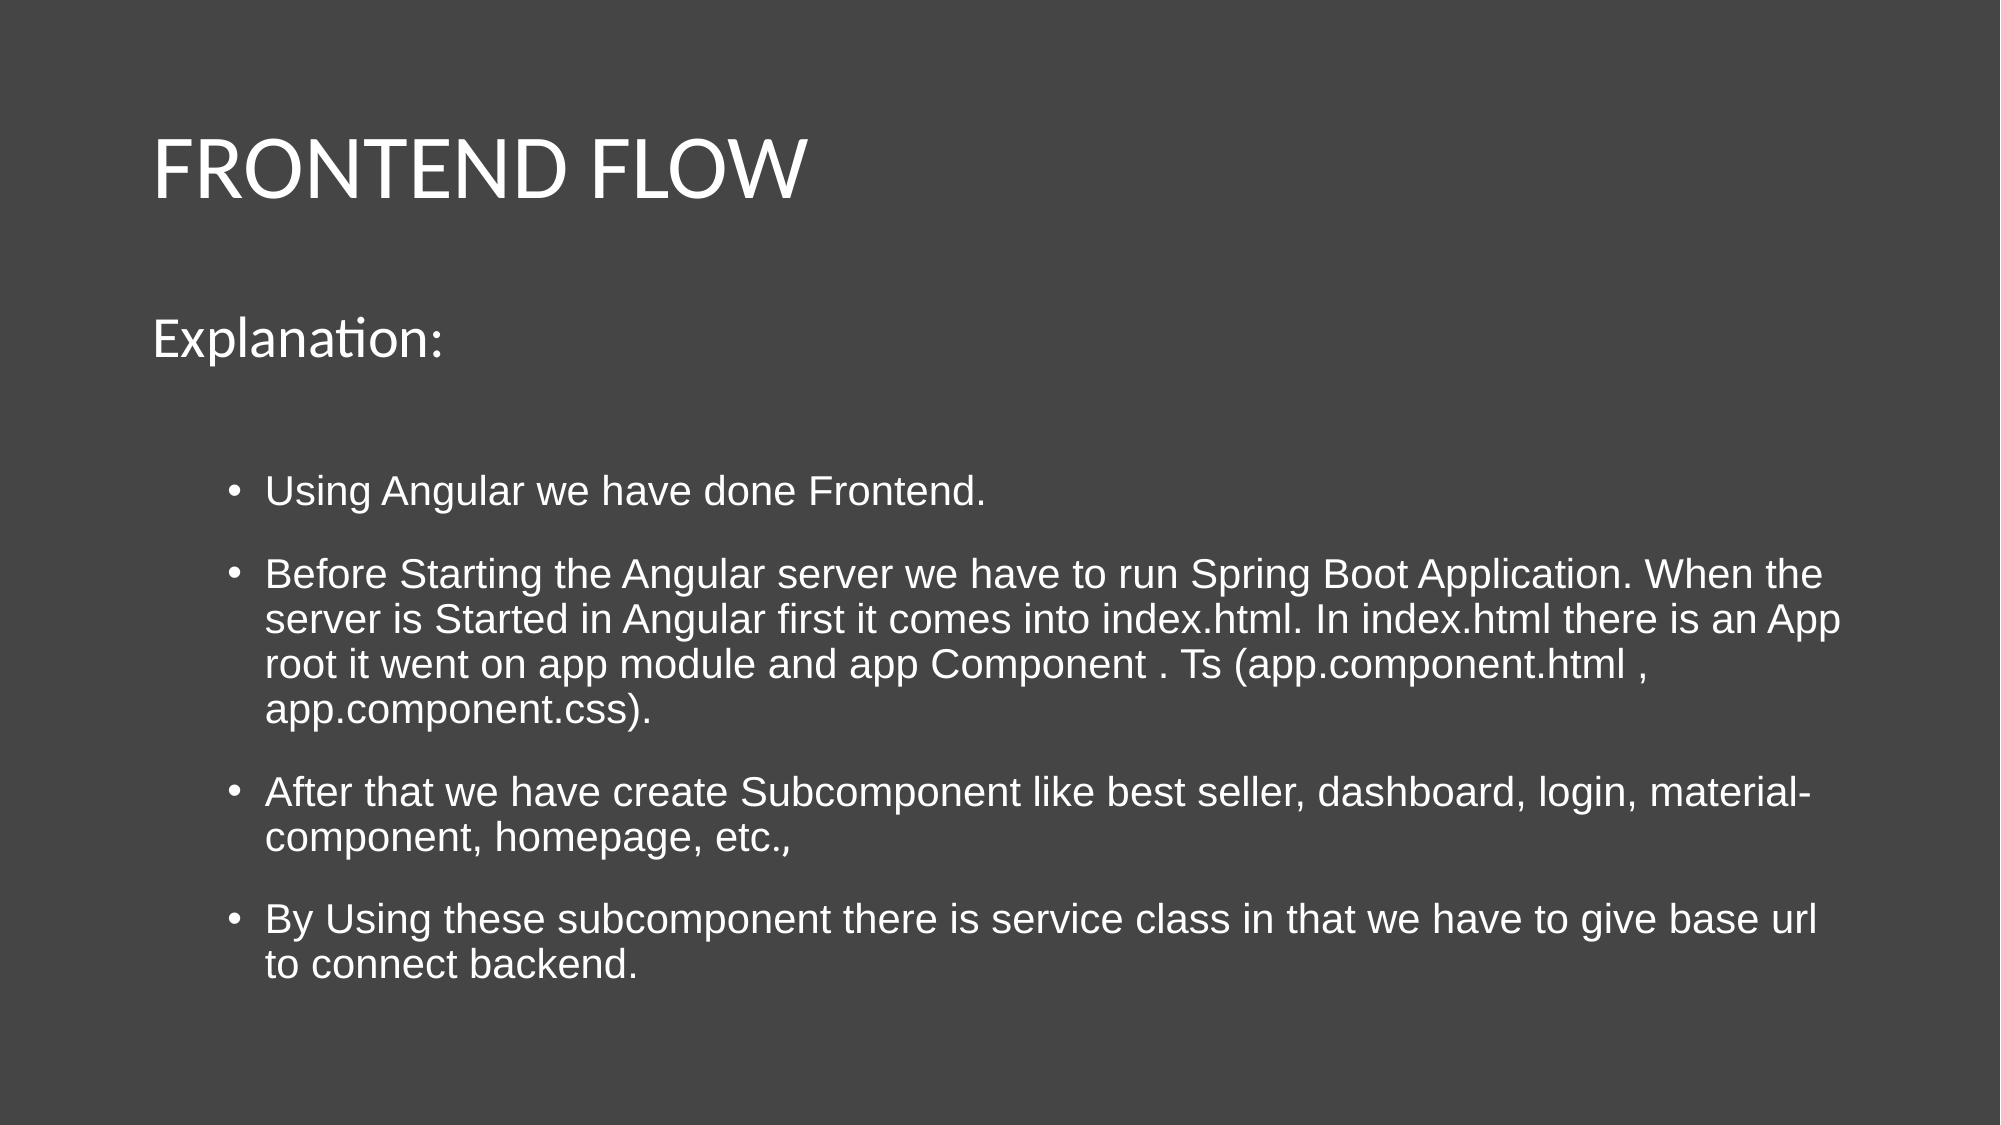

# FRONTEND FLOW
Explanation:

Using Angular we have done Frontend.
Before Starting the Angular server we have to run Spring Boot Application. When the server is Started in Angular first it comes into index.html. In index.html there is an App root it went on app module and app Component . Ts (app.component.html , app.component.css).
After that we have create Subcomponent like best seller, dashboard, login, material-component, homepage, etc.,
By Using these subcomponent there is service class in that we have to give base url to connect backend.